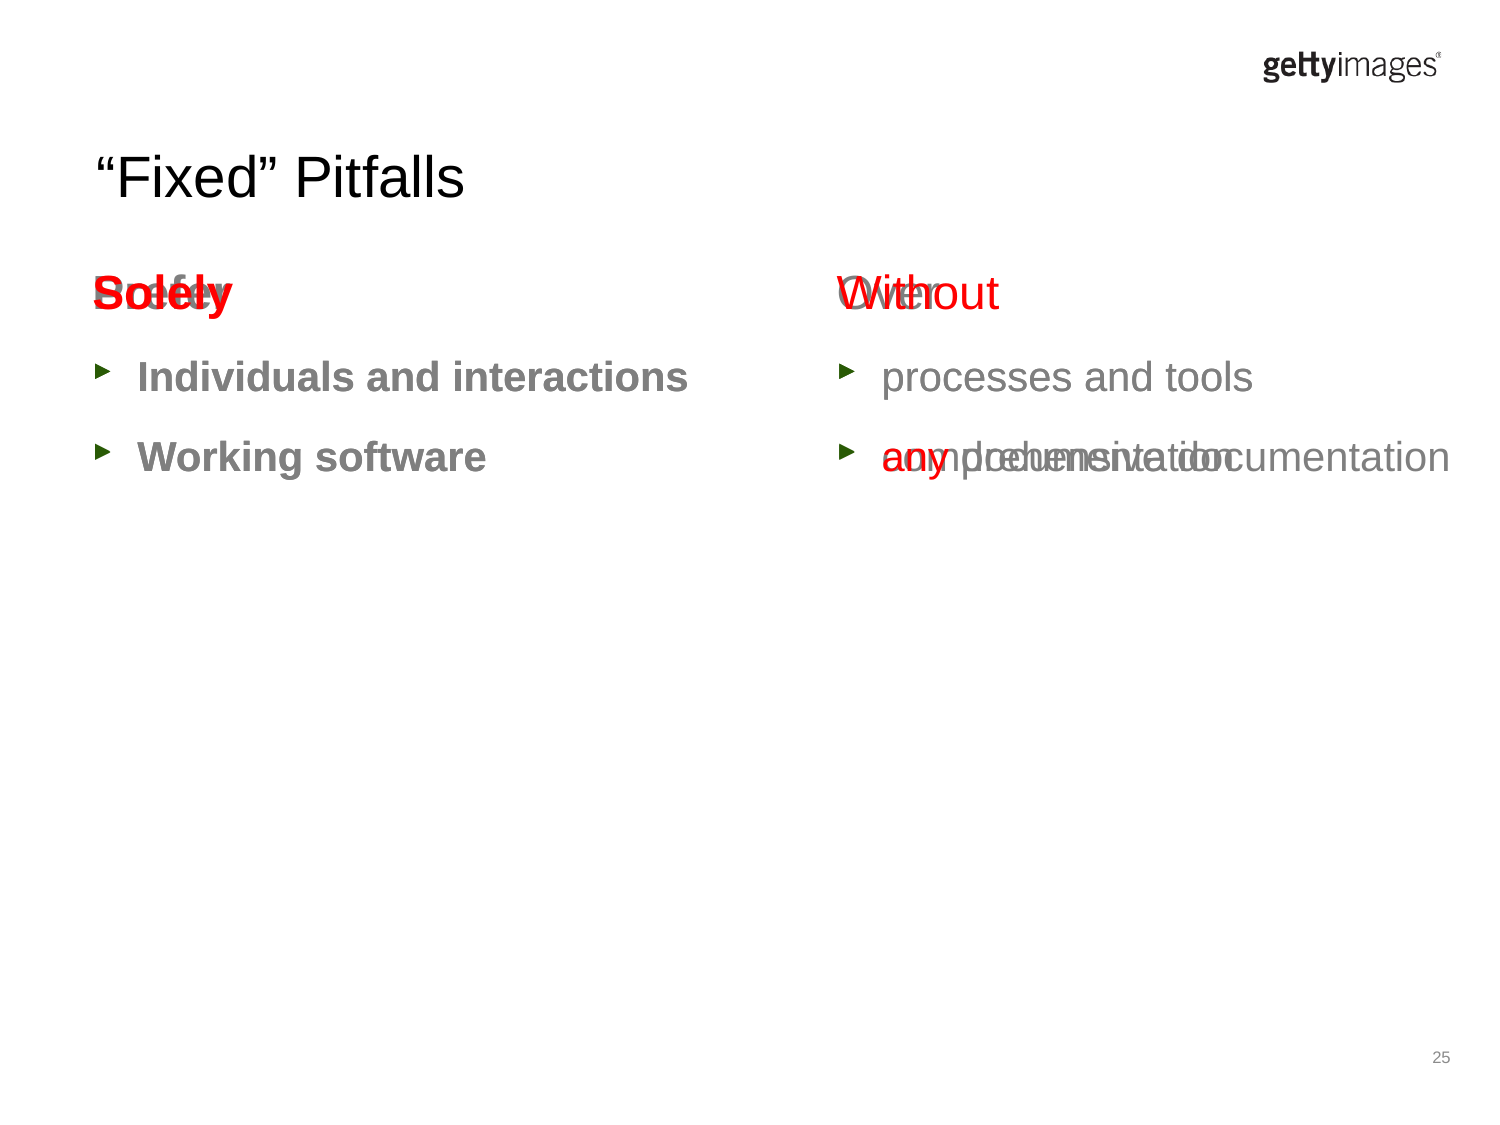

# “Fixed” Pitfalls
Prefer
Individuals and interactions
Working software
Over
processes and tools
comprehensive documentation
Solely
Individuals and interactions
Working software

Without
processes and tools
any documentation
25